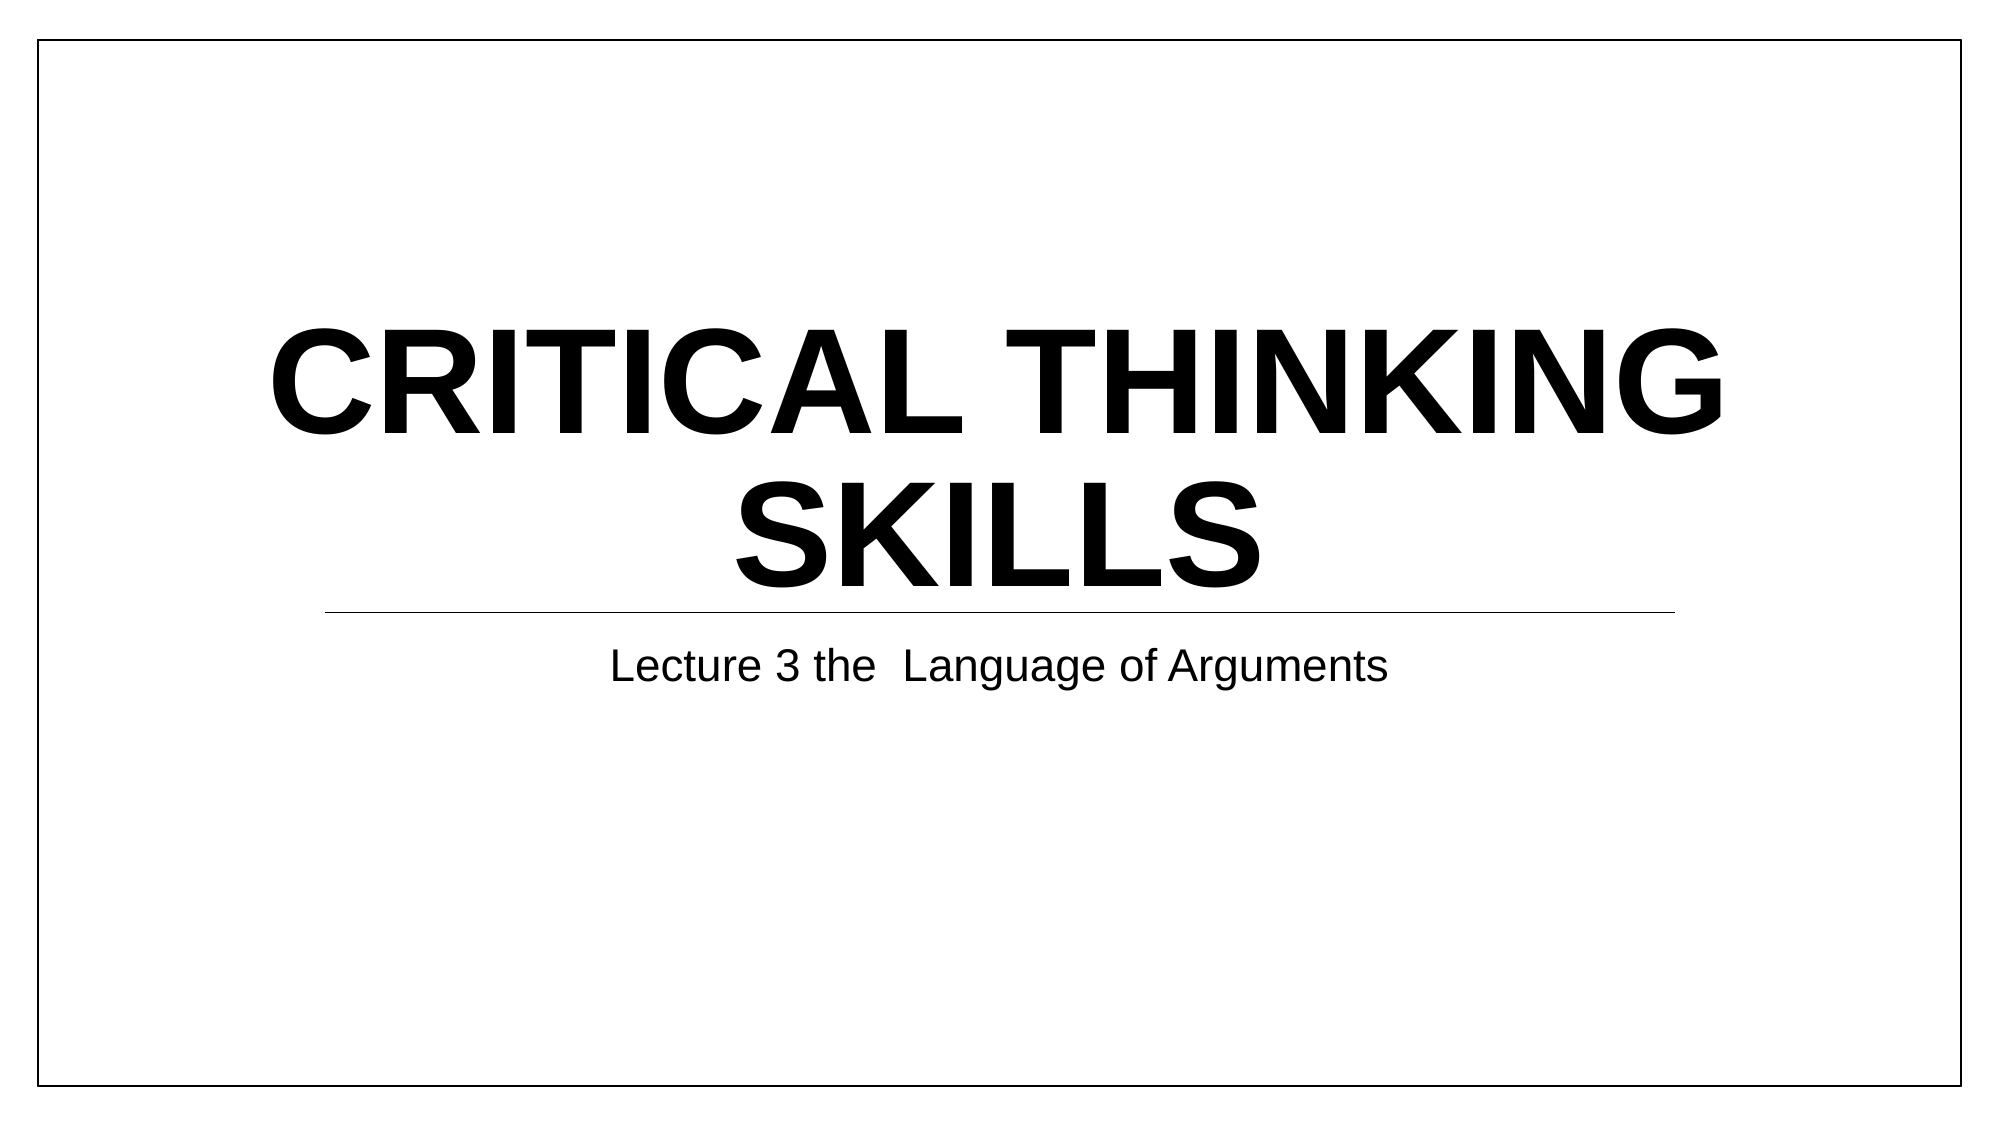

# Critical Thinking Skills
Lecture 3 the  Language of Arguments